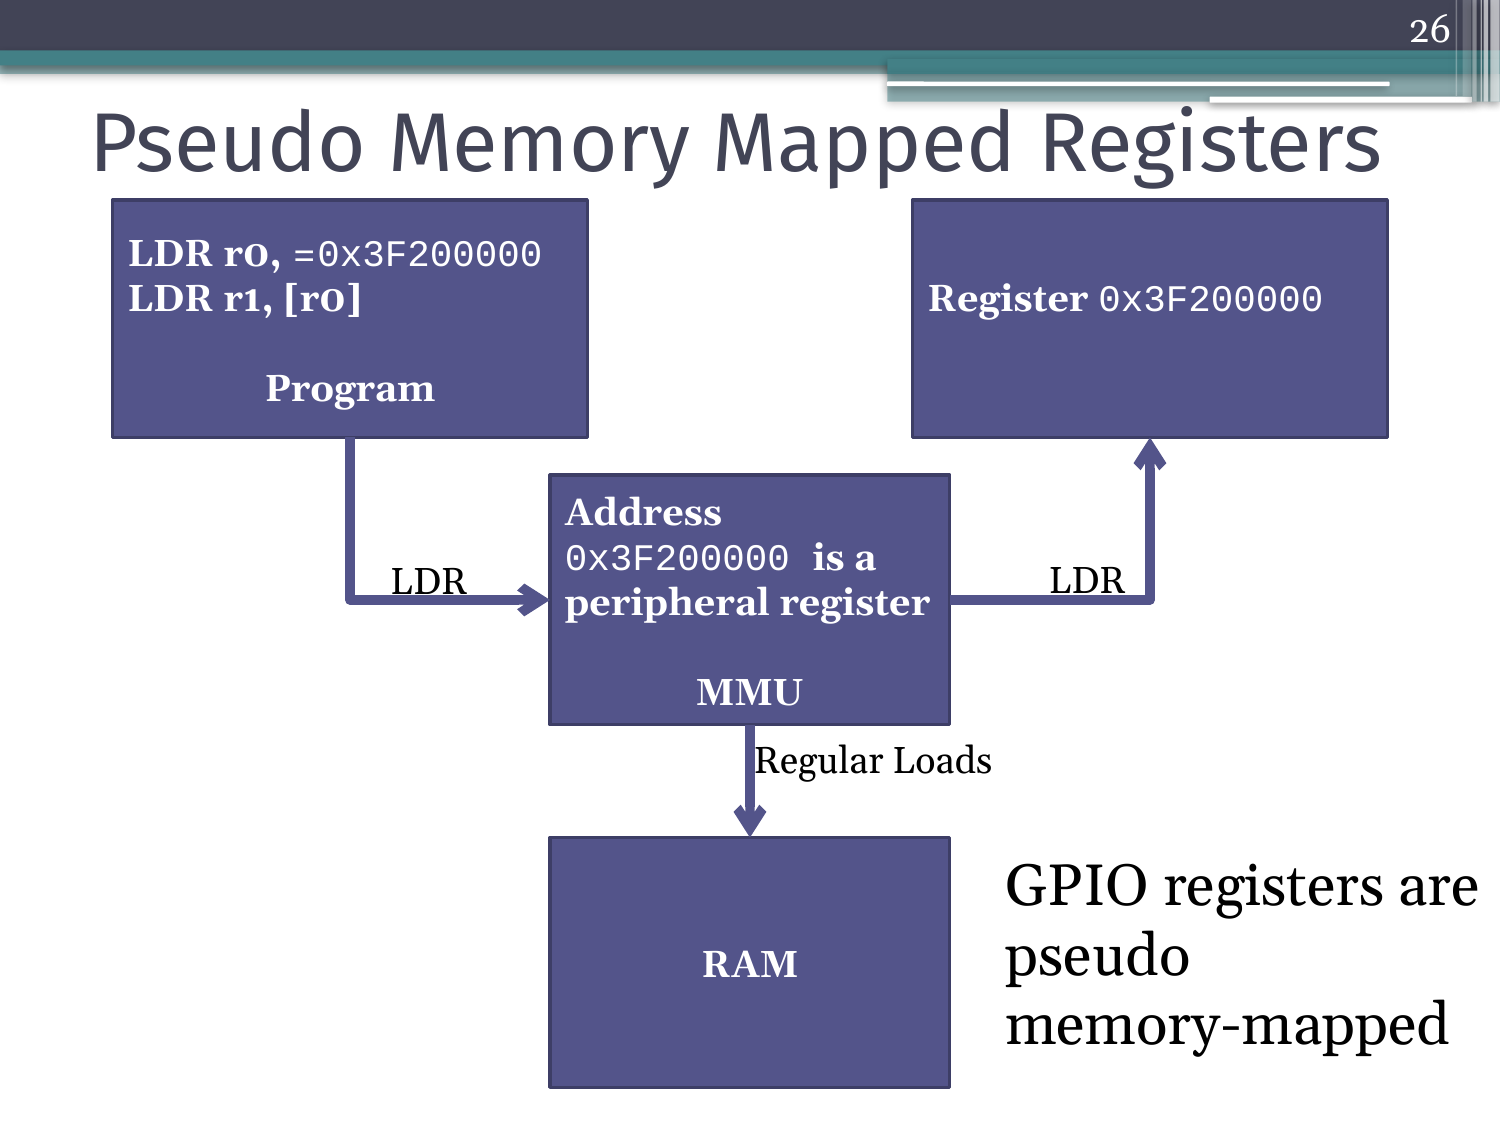

26
# Pseudo Memory Mapped Registers
LDR r0, =0x3F200000
LDR r1, [r0]

Program
Register 0x3F200000

Address 0x3F200000 is a peripheral register

MMU
LDR
LDR
Regular Loads
RAM
GPIO registers are
pseudo
memory-mapped